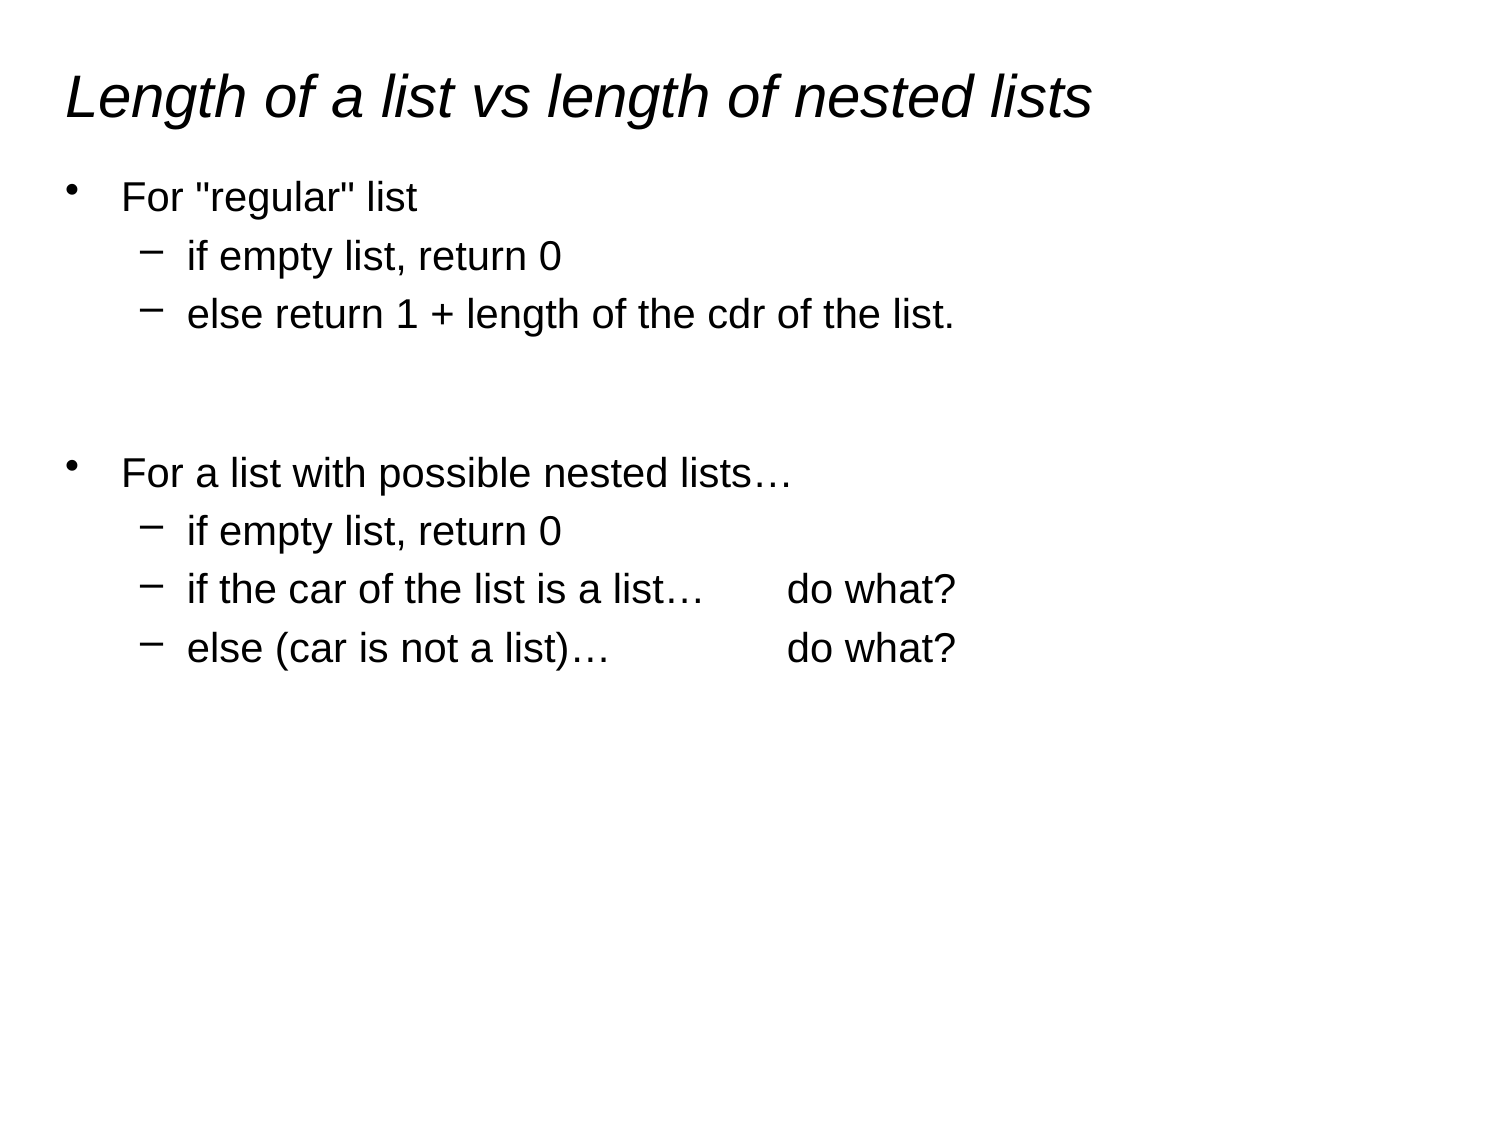

# Length of a list vs length of nested lists
For "regular" list
if empty list, return 0
else return 1 + length of the cdr of the list.
For a list with possible nested lists…
if empty list, return 0
if the car of the list is a list…  	do what?
else (car is not a list)…		do what?